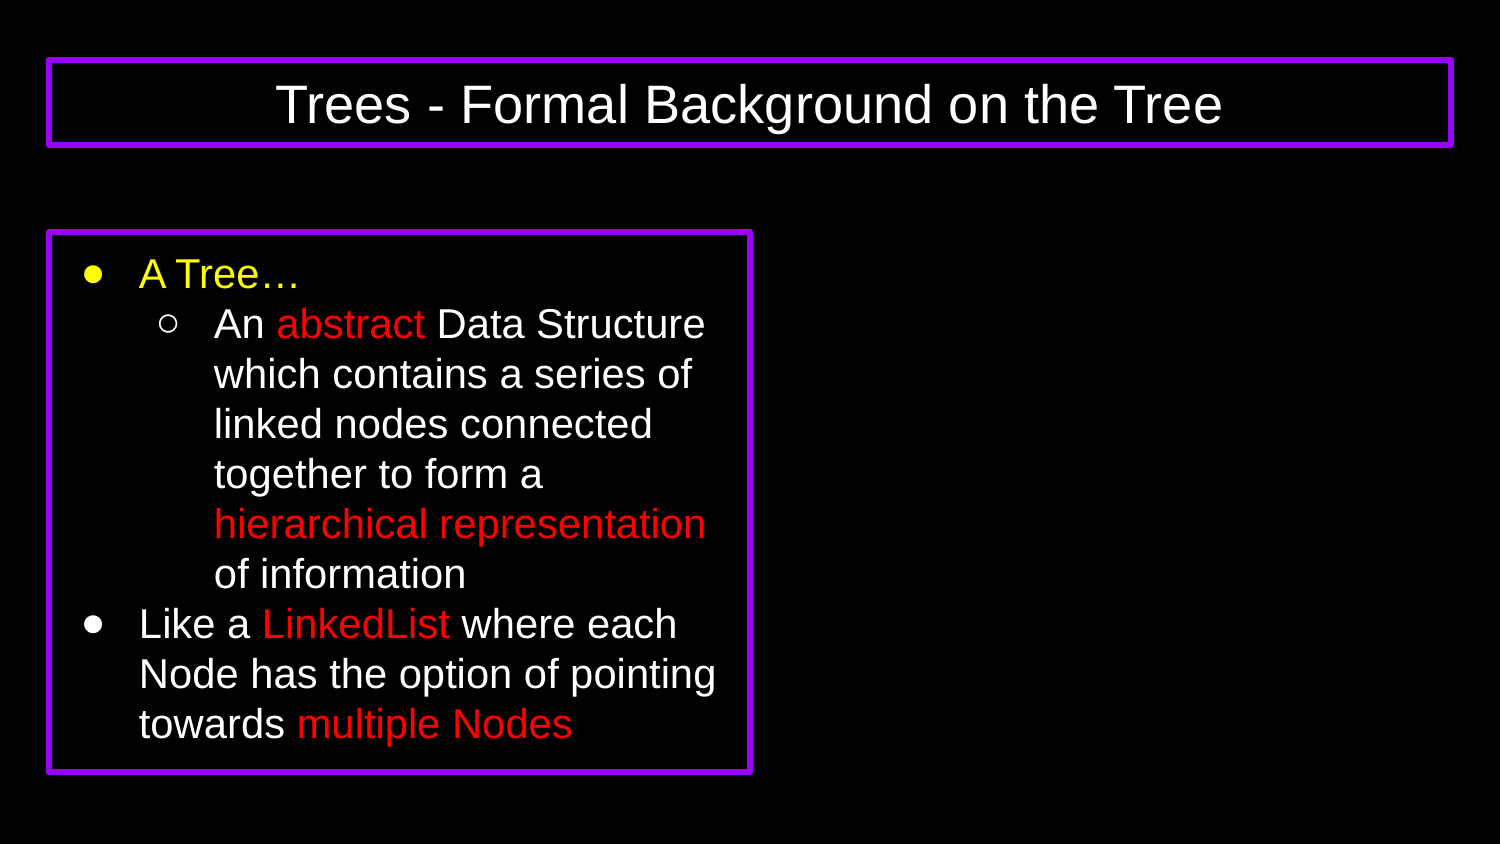

# Trees - Formal Background on the Tree
A Tree…
An abstract Data Structure which contains a series of linked nodes connected together to form a hierarchical representation of information
Like a LinkedList where each Node has the option of pointing towards multiple Nodes